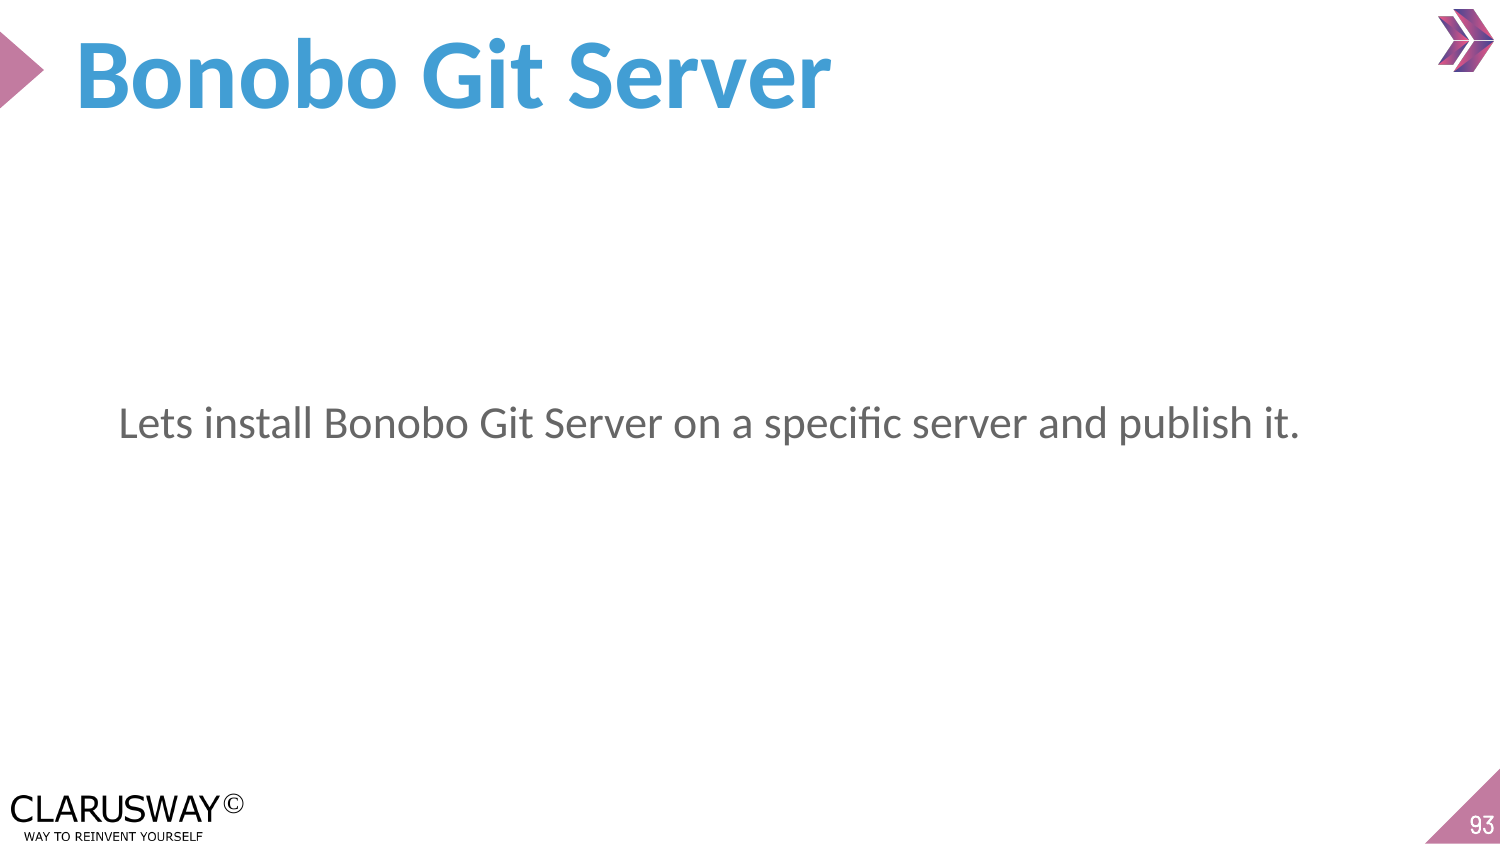

# Bonobo Git Server
Lets install Bonobo Git Server on a specific server and publish it.

93